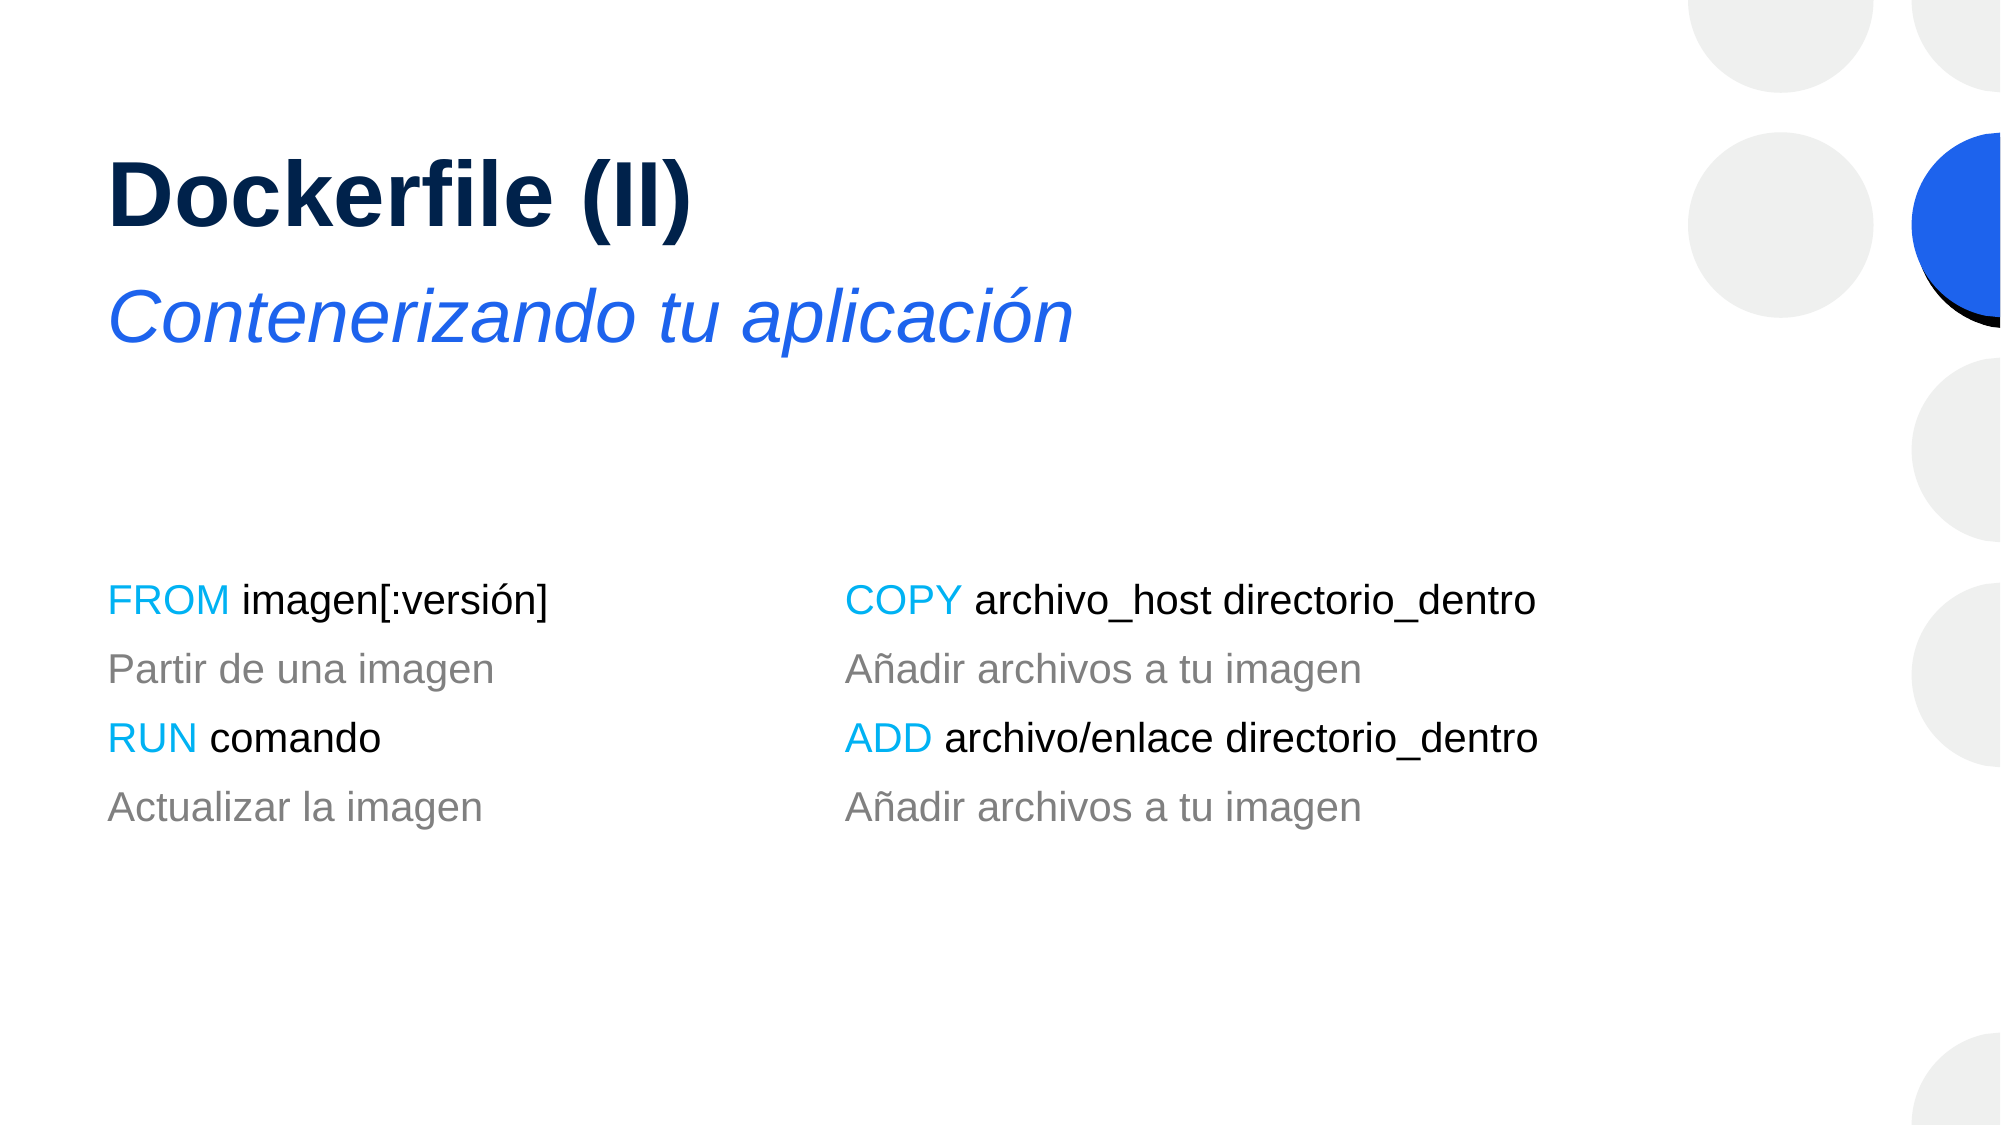

# Dockerfile (II)
Contenerizando tu aplicación
FROM imagen[:versión]
Partir de una imagen
RUN comando
Actualizar la imagen
COPY archivo_host directorio_dentro
Añadir archivos a tu imagen
ADD archivo/enlace directorio_dentro
Añadir archivos a tu imagen